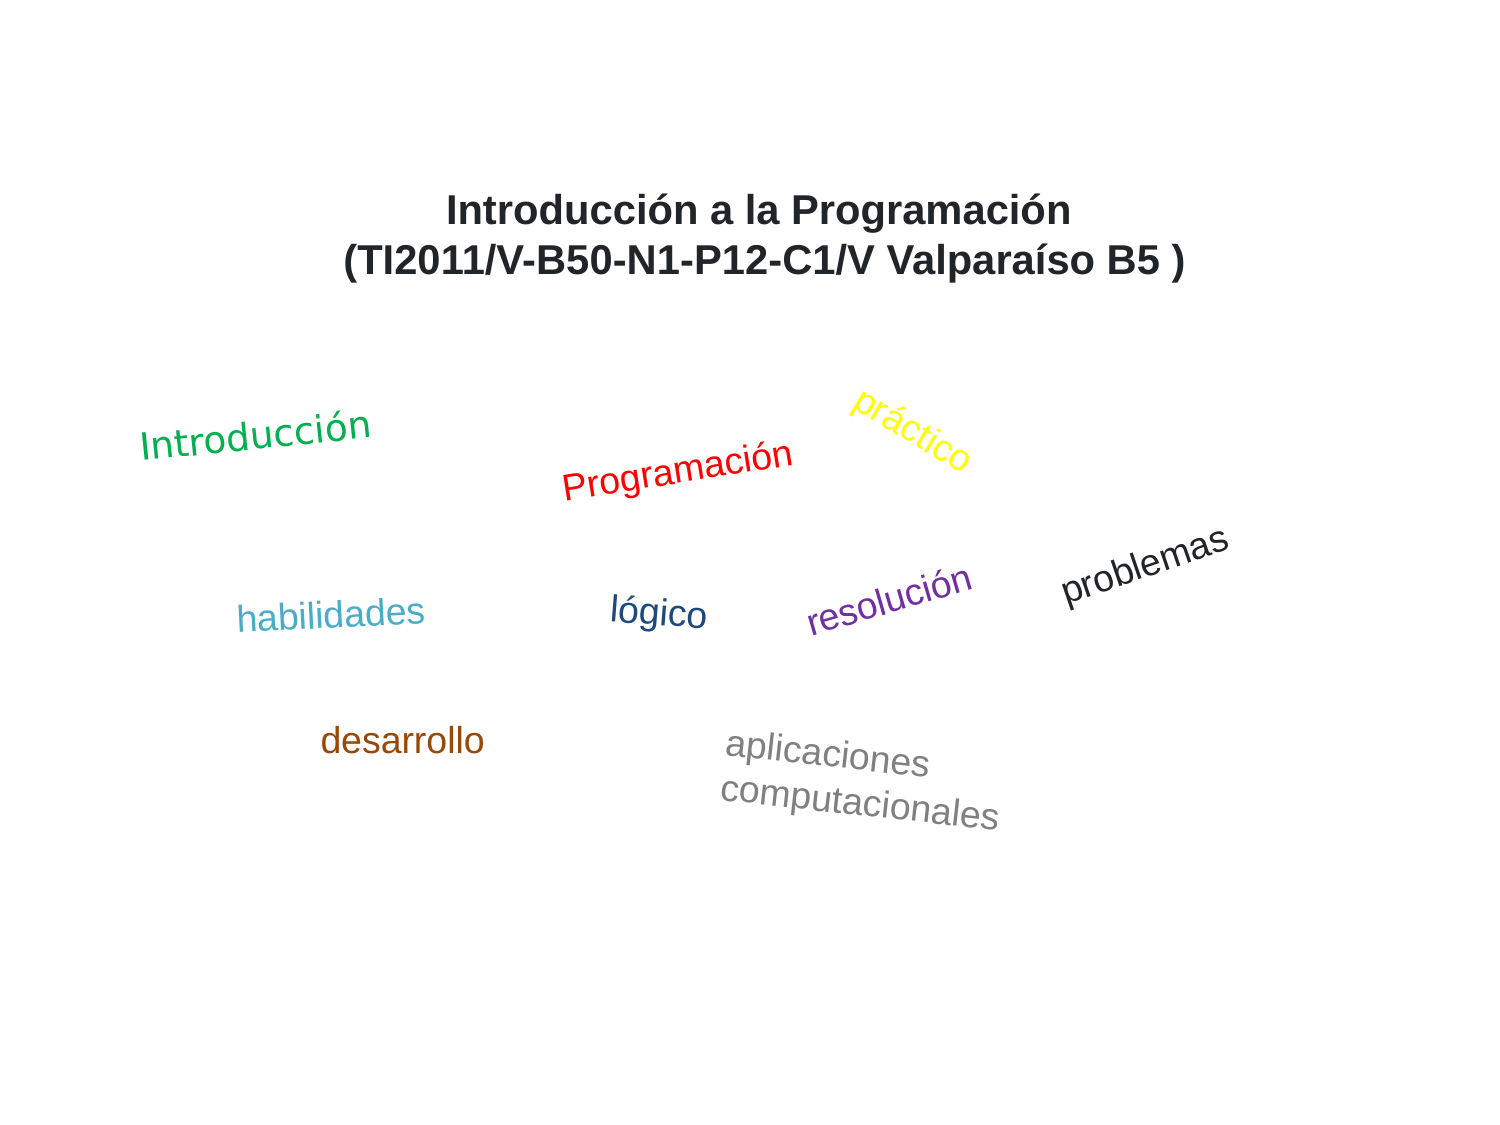

Introducción a la Programación
 (TI2011/V-B50-N1-P12-C1/V Valparaíso B5 )
práctico
Introducción
Programación
problemas
resolución
habilidades
lógico
desarrollo
aplicaciones computacionales